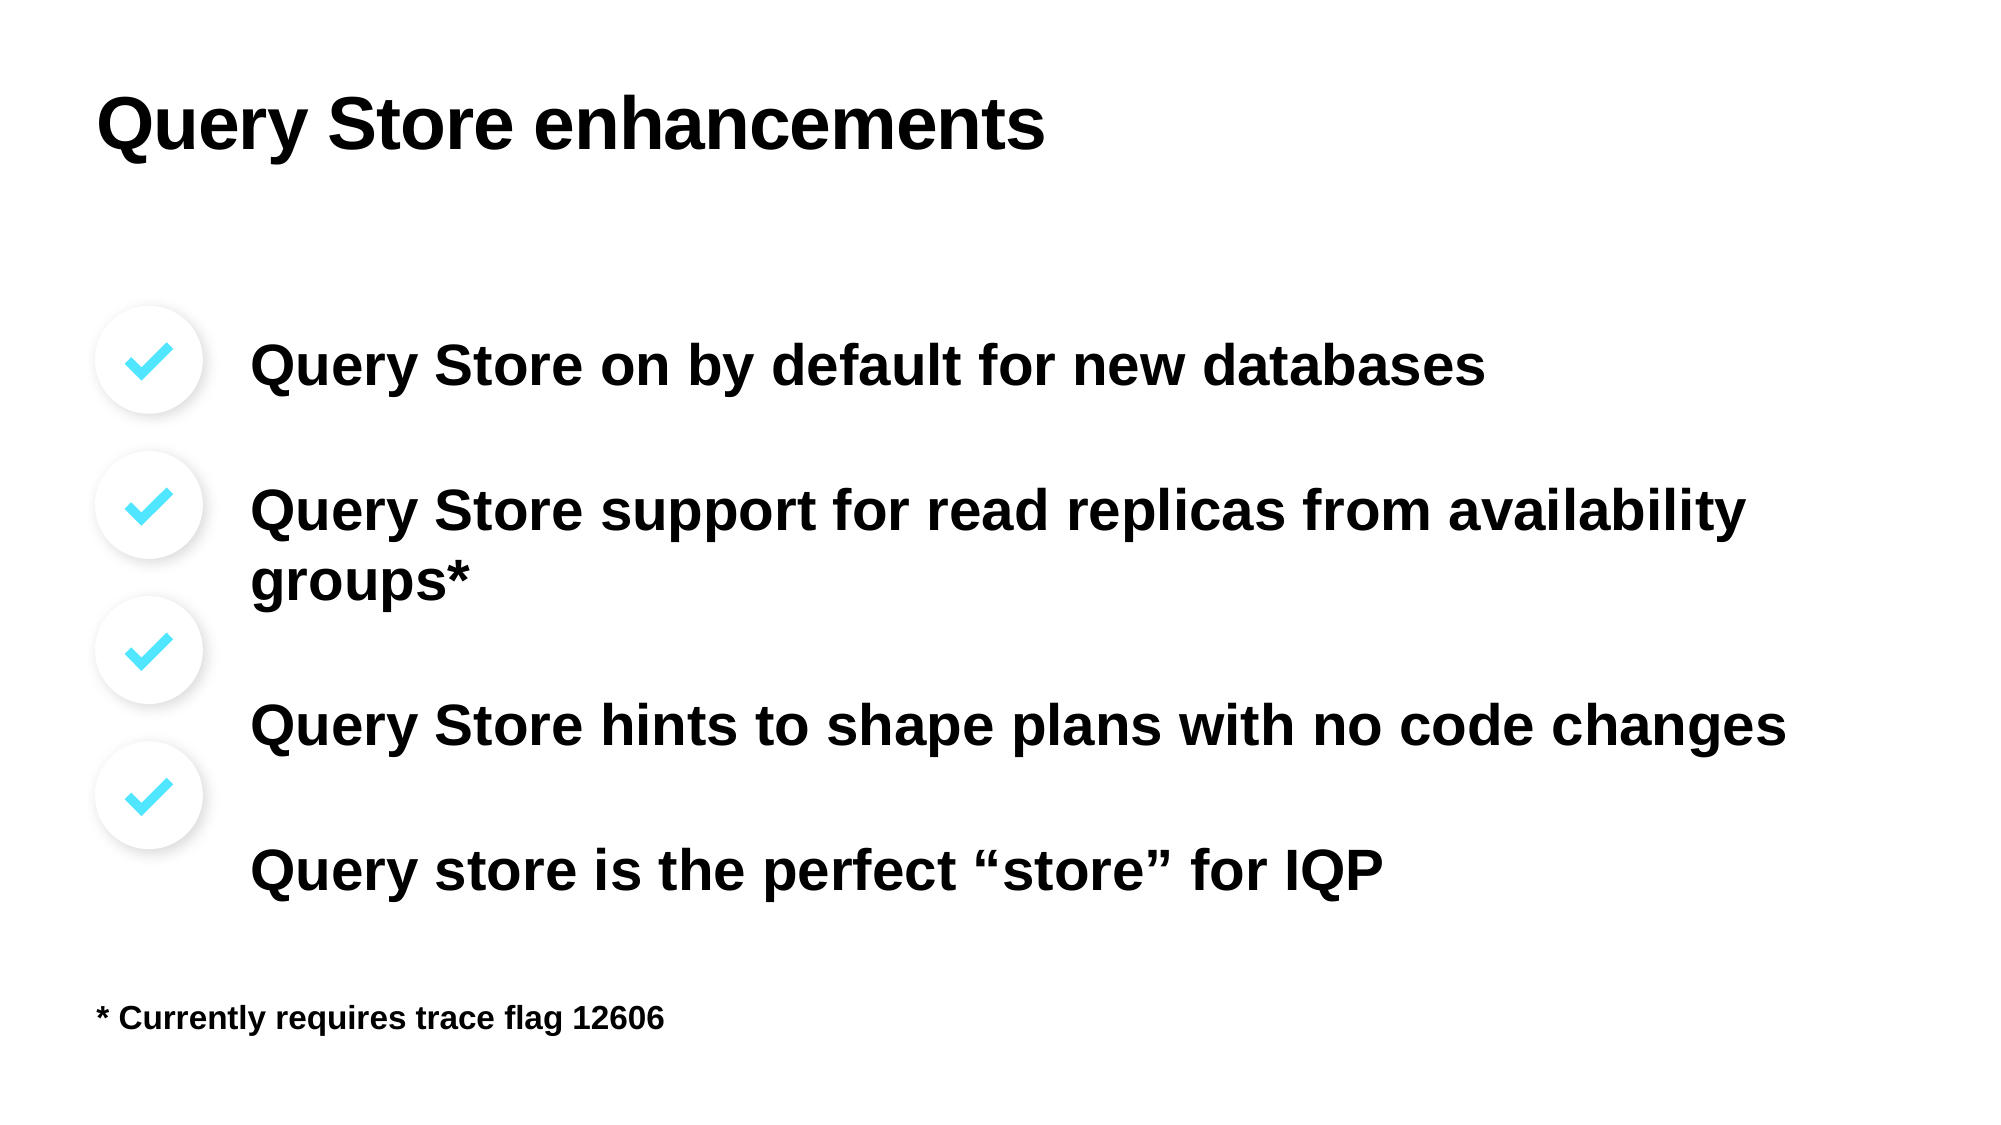

# Query Store enhancements

Query Store on by default for new databases
Query Store support for read replicas from availability groups*
Query Store hints to shape plans with no code changes
Query store is the perfect “store” for IQP

* Currently requires trace flag 12606